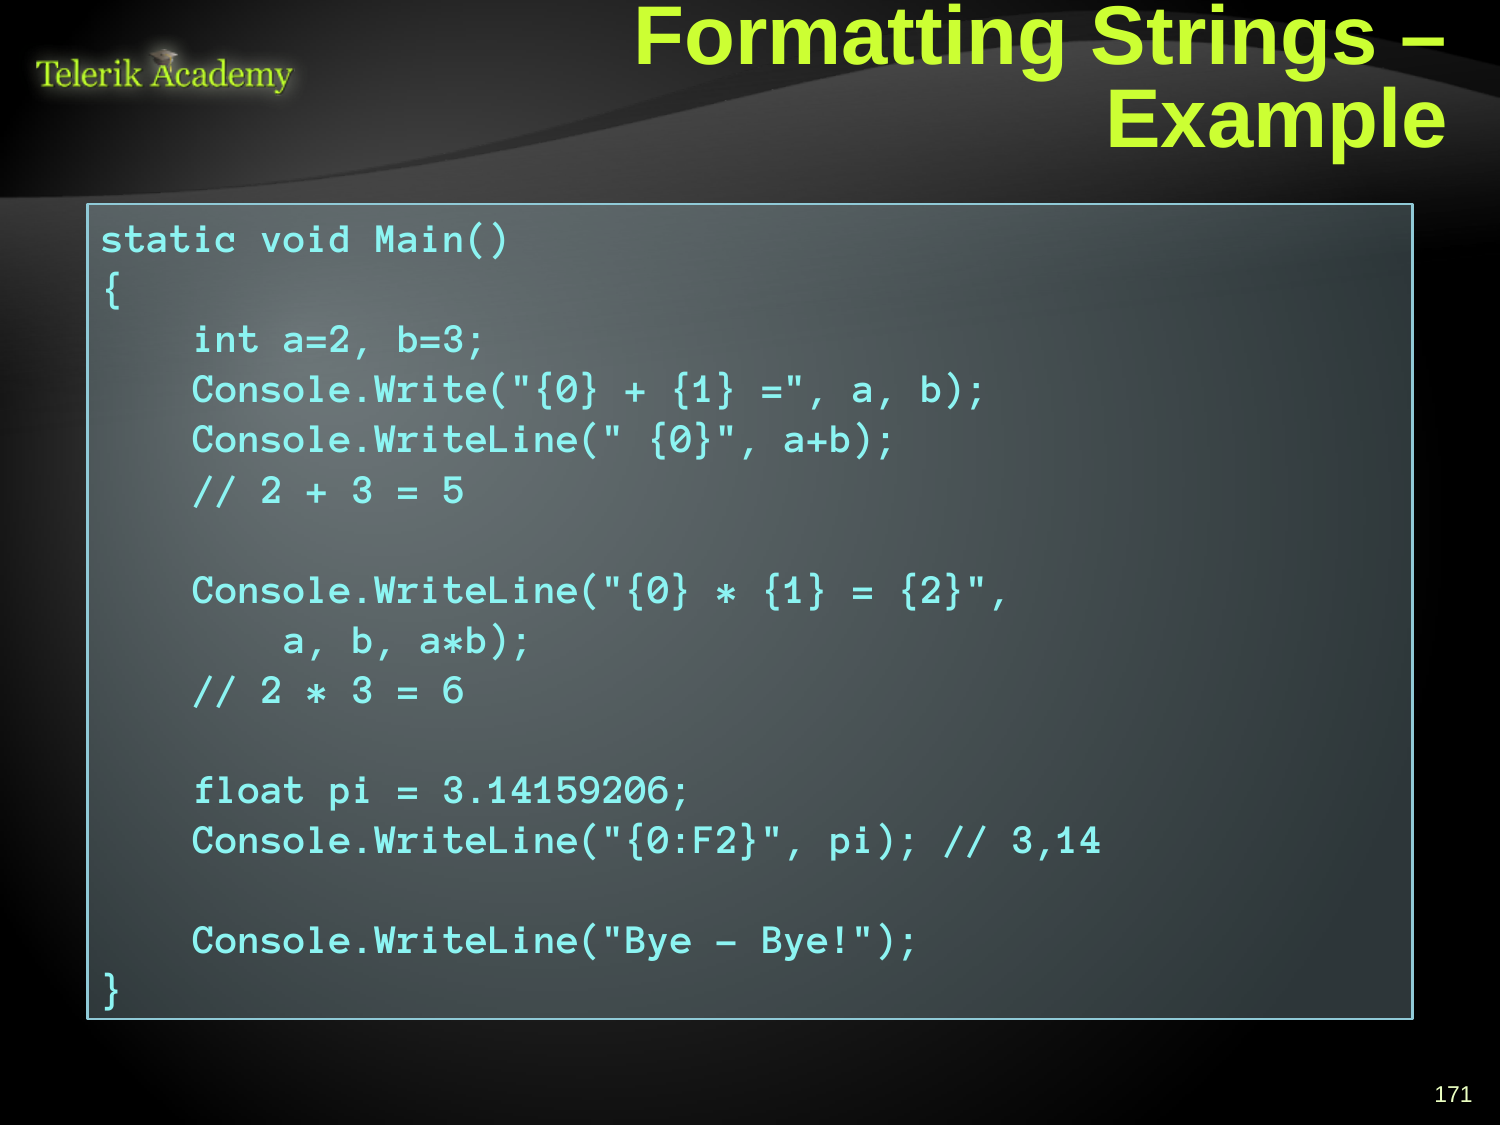

# Formatting Strings – Example
static void Main()
{
    int a=2, b=3;
    Console.Write("{0} + {1} =", a, b);
    Console.WriteLine(" {0}", a+b);
    // 2 + 3 = 5

    Console.WriteLine("{0} * {1} = {2}",
        a, b, a*b);
    // 2 * 3 = 6

    float pi = 3.14159206;
    Console.WriteLine("{0:F2}", pi); // 3,14

    Console.WriteLine("Bye – Bye!");
}
171